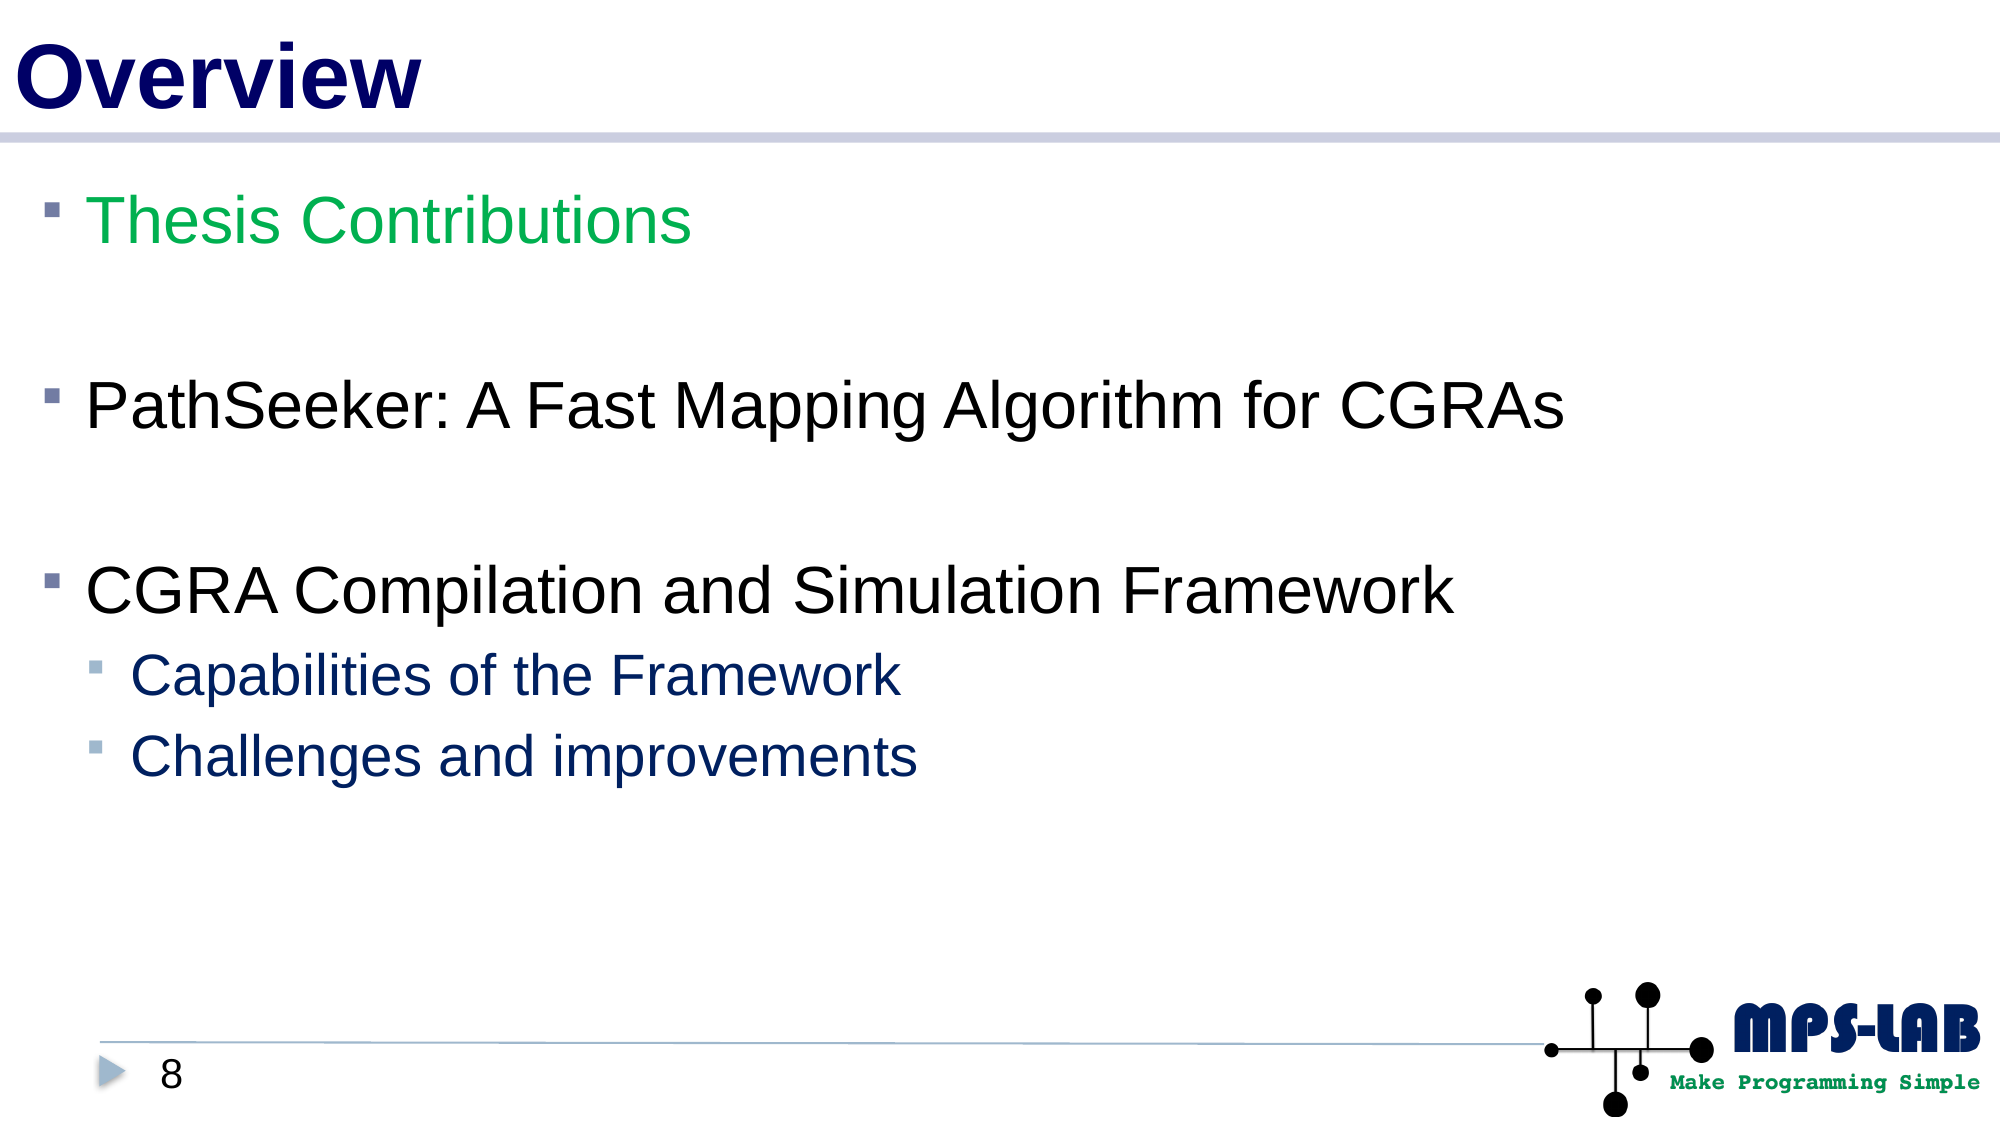

# Overview
Thesis Contributions

PathSeeker: A Fast Mapping Algorithm for CGRAs

CGRA Compilation and Simulation Framework
Capabilities of the Framework
Challenges and improvements
8